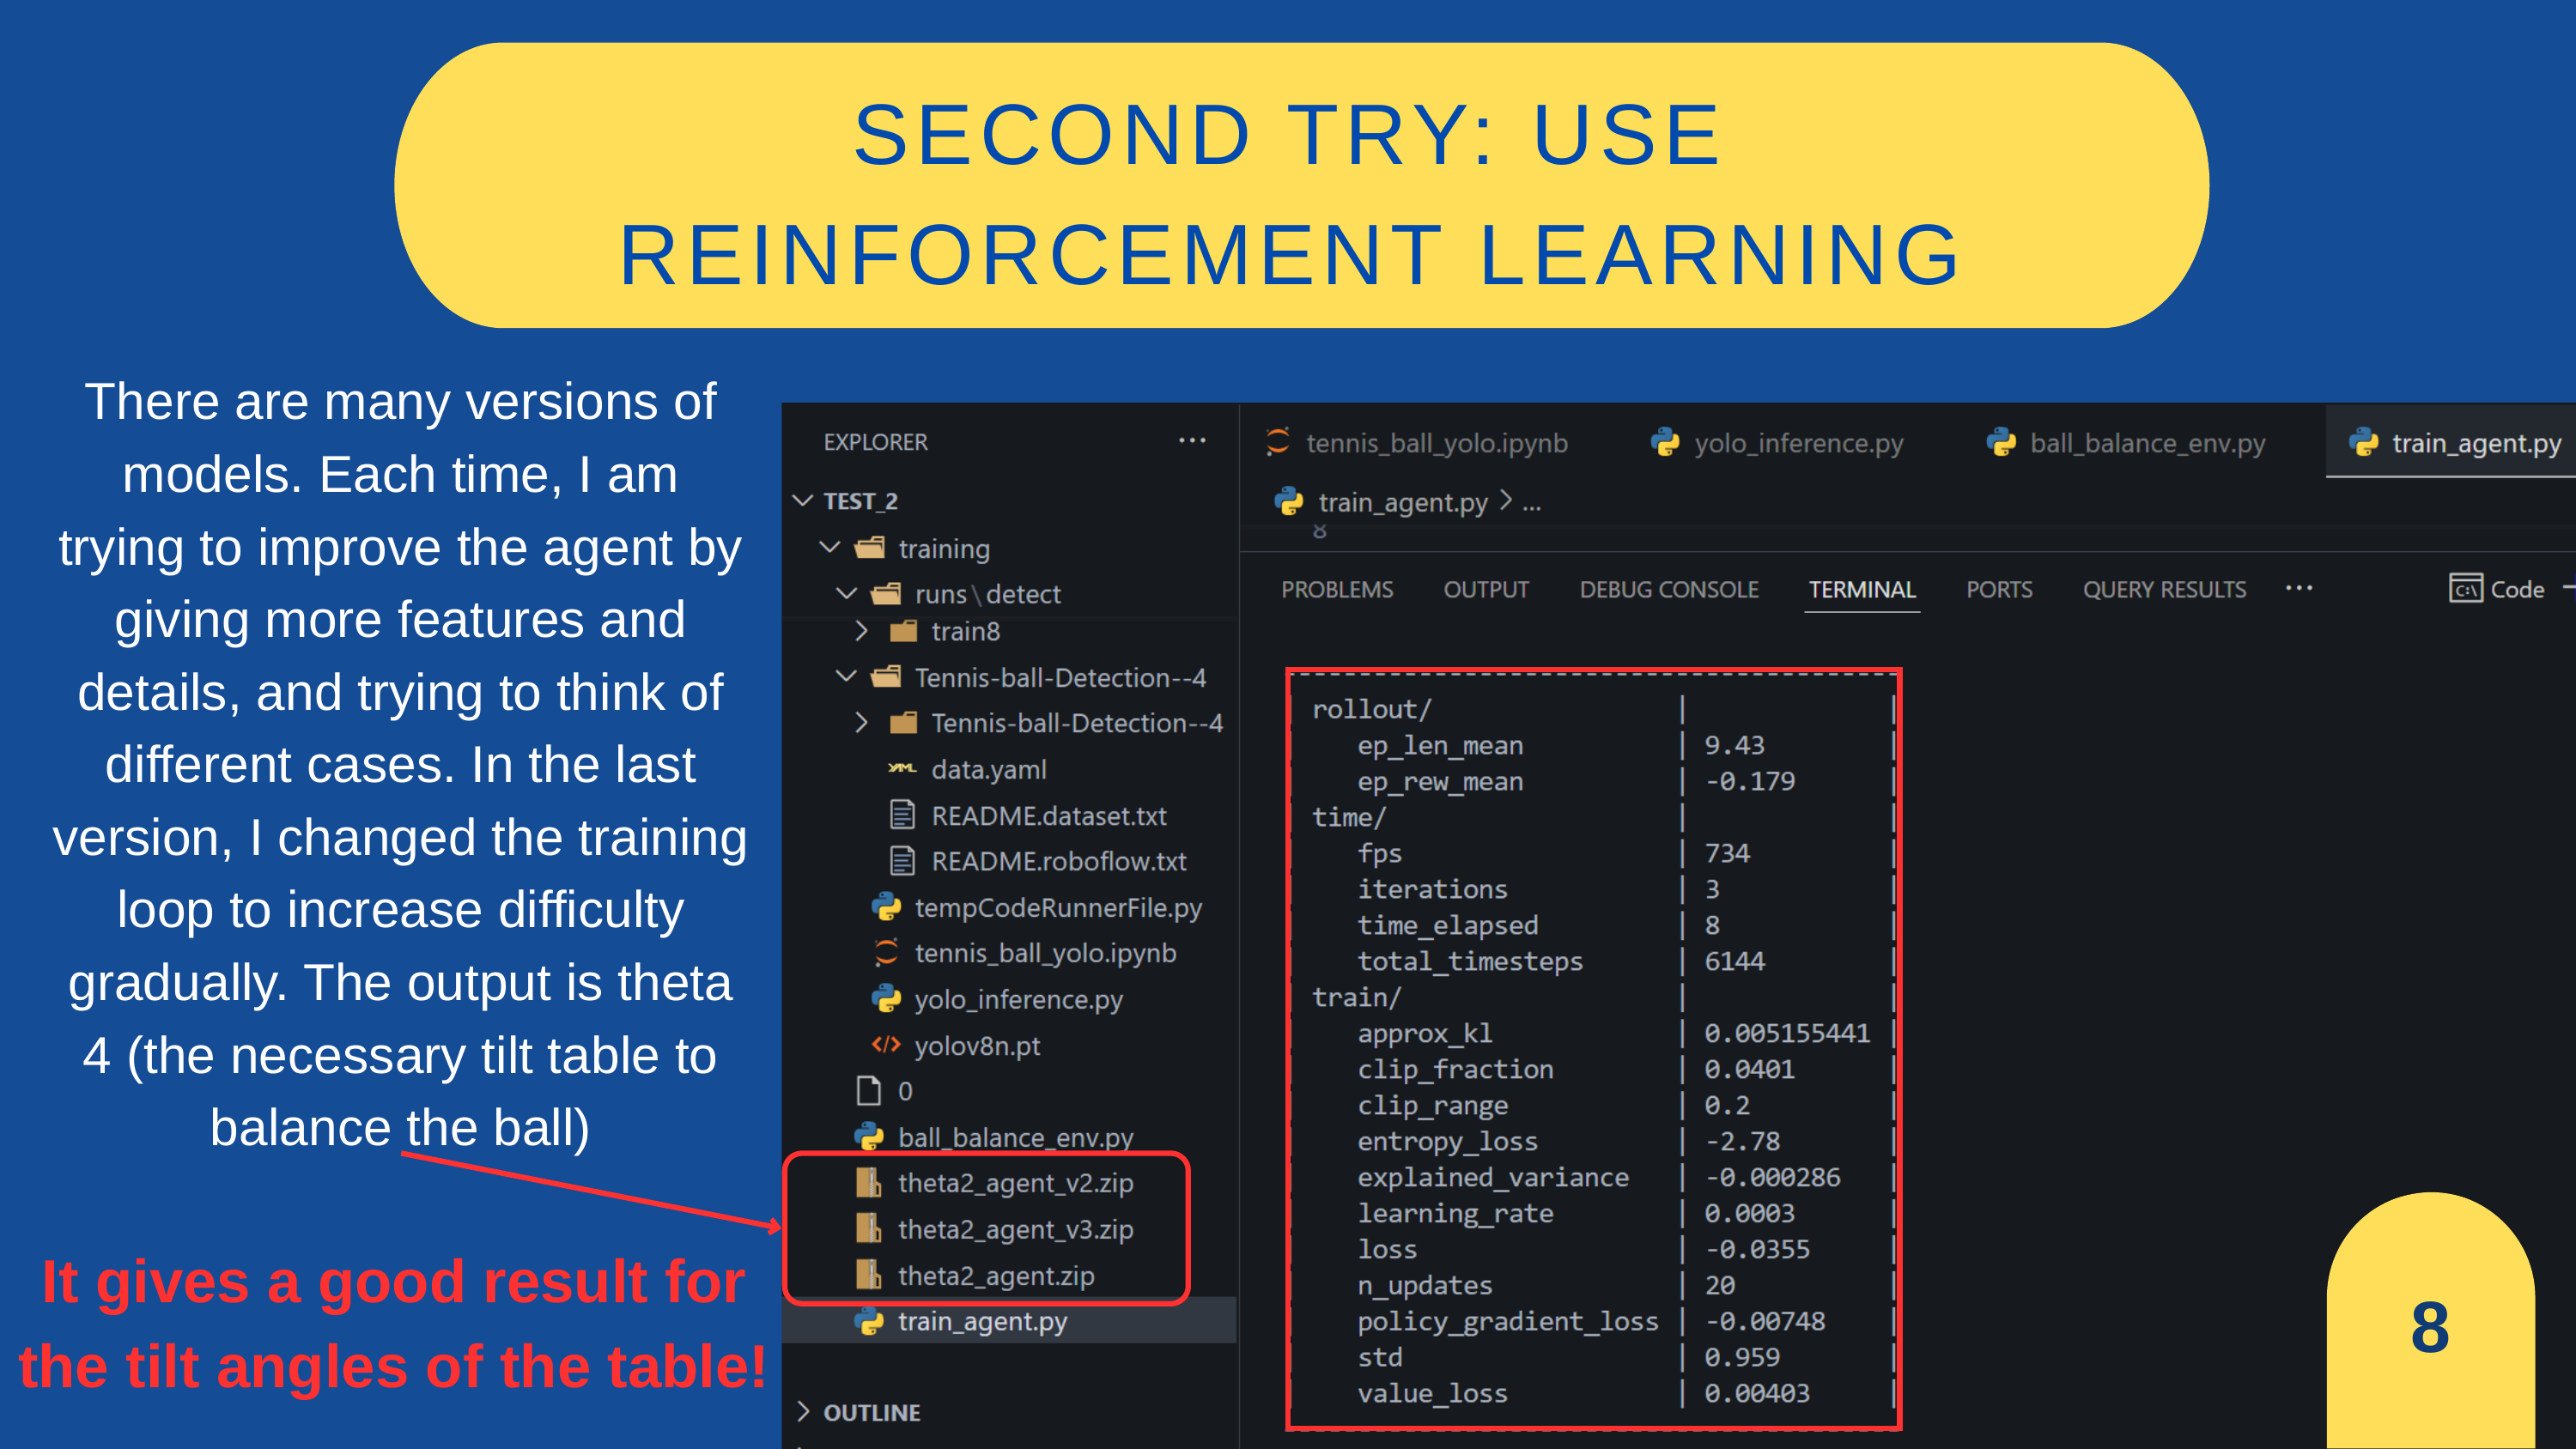

SECOND TRY: USE REINFORCEMENT LEARNING
There are many versions of models. Each time, I am trying to improve the agent by giving more features and details, and trying to think of different cases. In the last version, I changed the training loop to increase difficulty gradually. The output is theta 4 (the necessary tilt table to balance the ball)

It gives a good result for the tilt angles of the table!
8